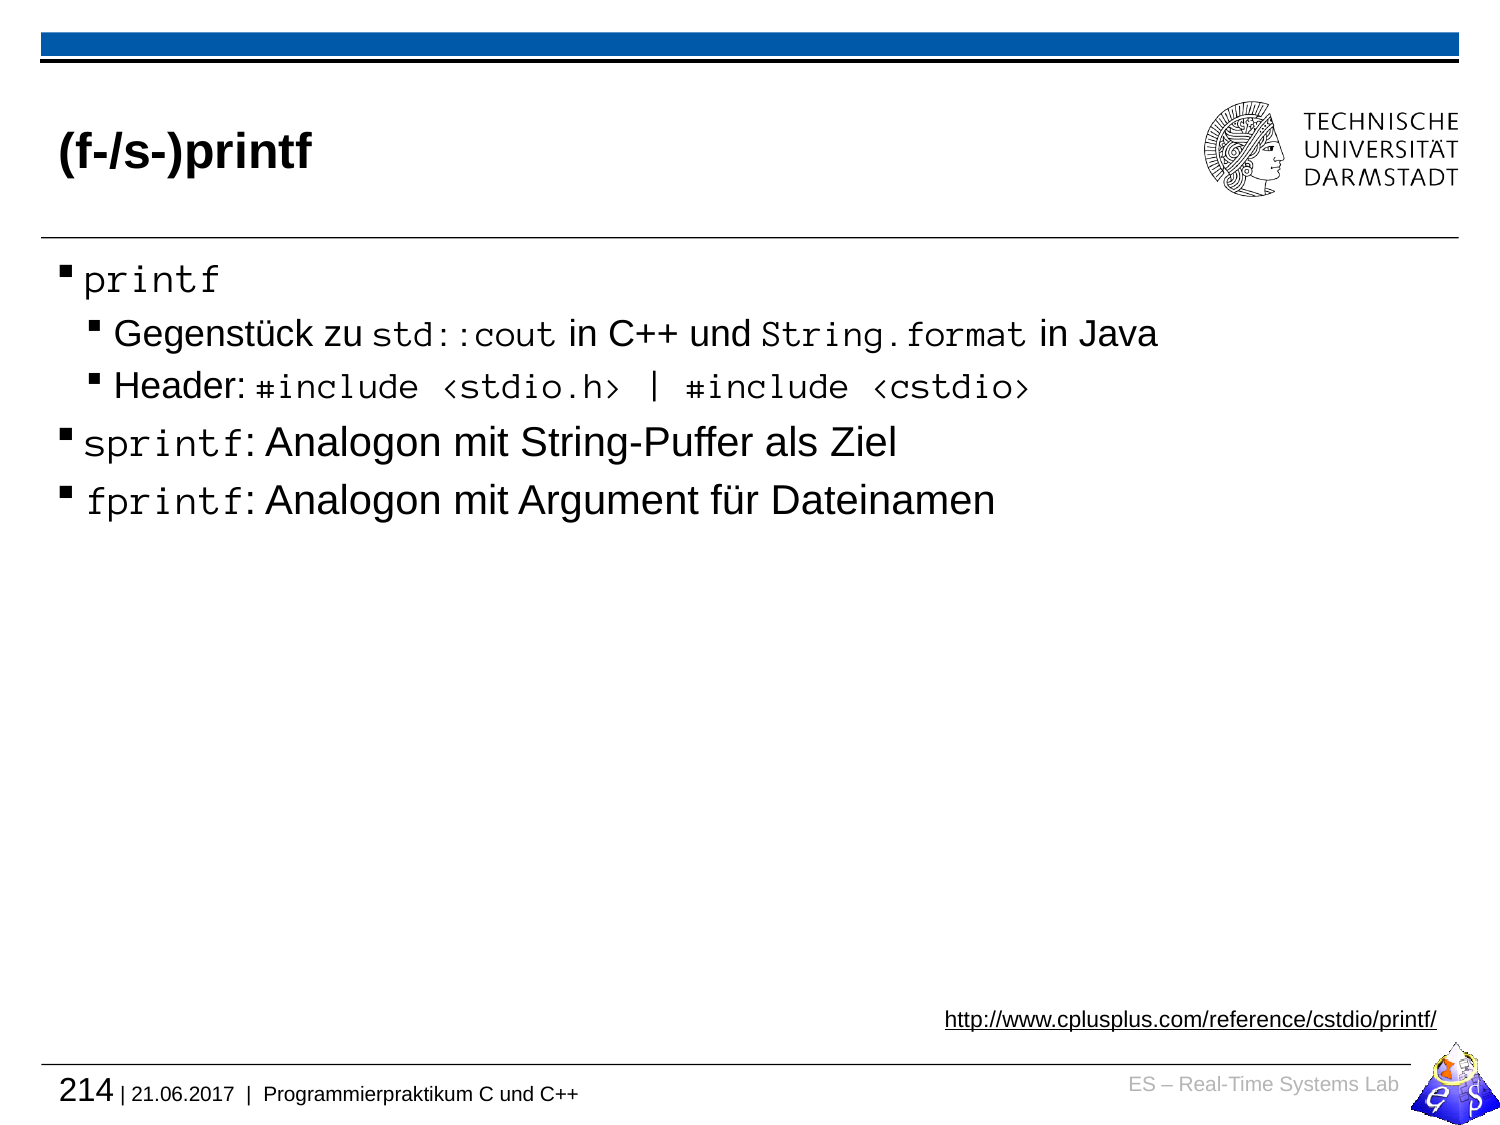

# (f-/s-)printf
printf
Gegenstück zu std::cout in C++ und String.format in Java
Header: #include <stdio.h> | #include <cstdio>
sprintf: Analogon mit String-Puffer als Ziel
fprintf: Analogon mit Argument für Dateinamen

http://www.cplusplus.com/reference/cstdio/printf/